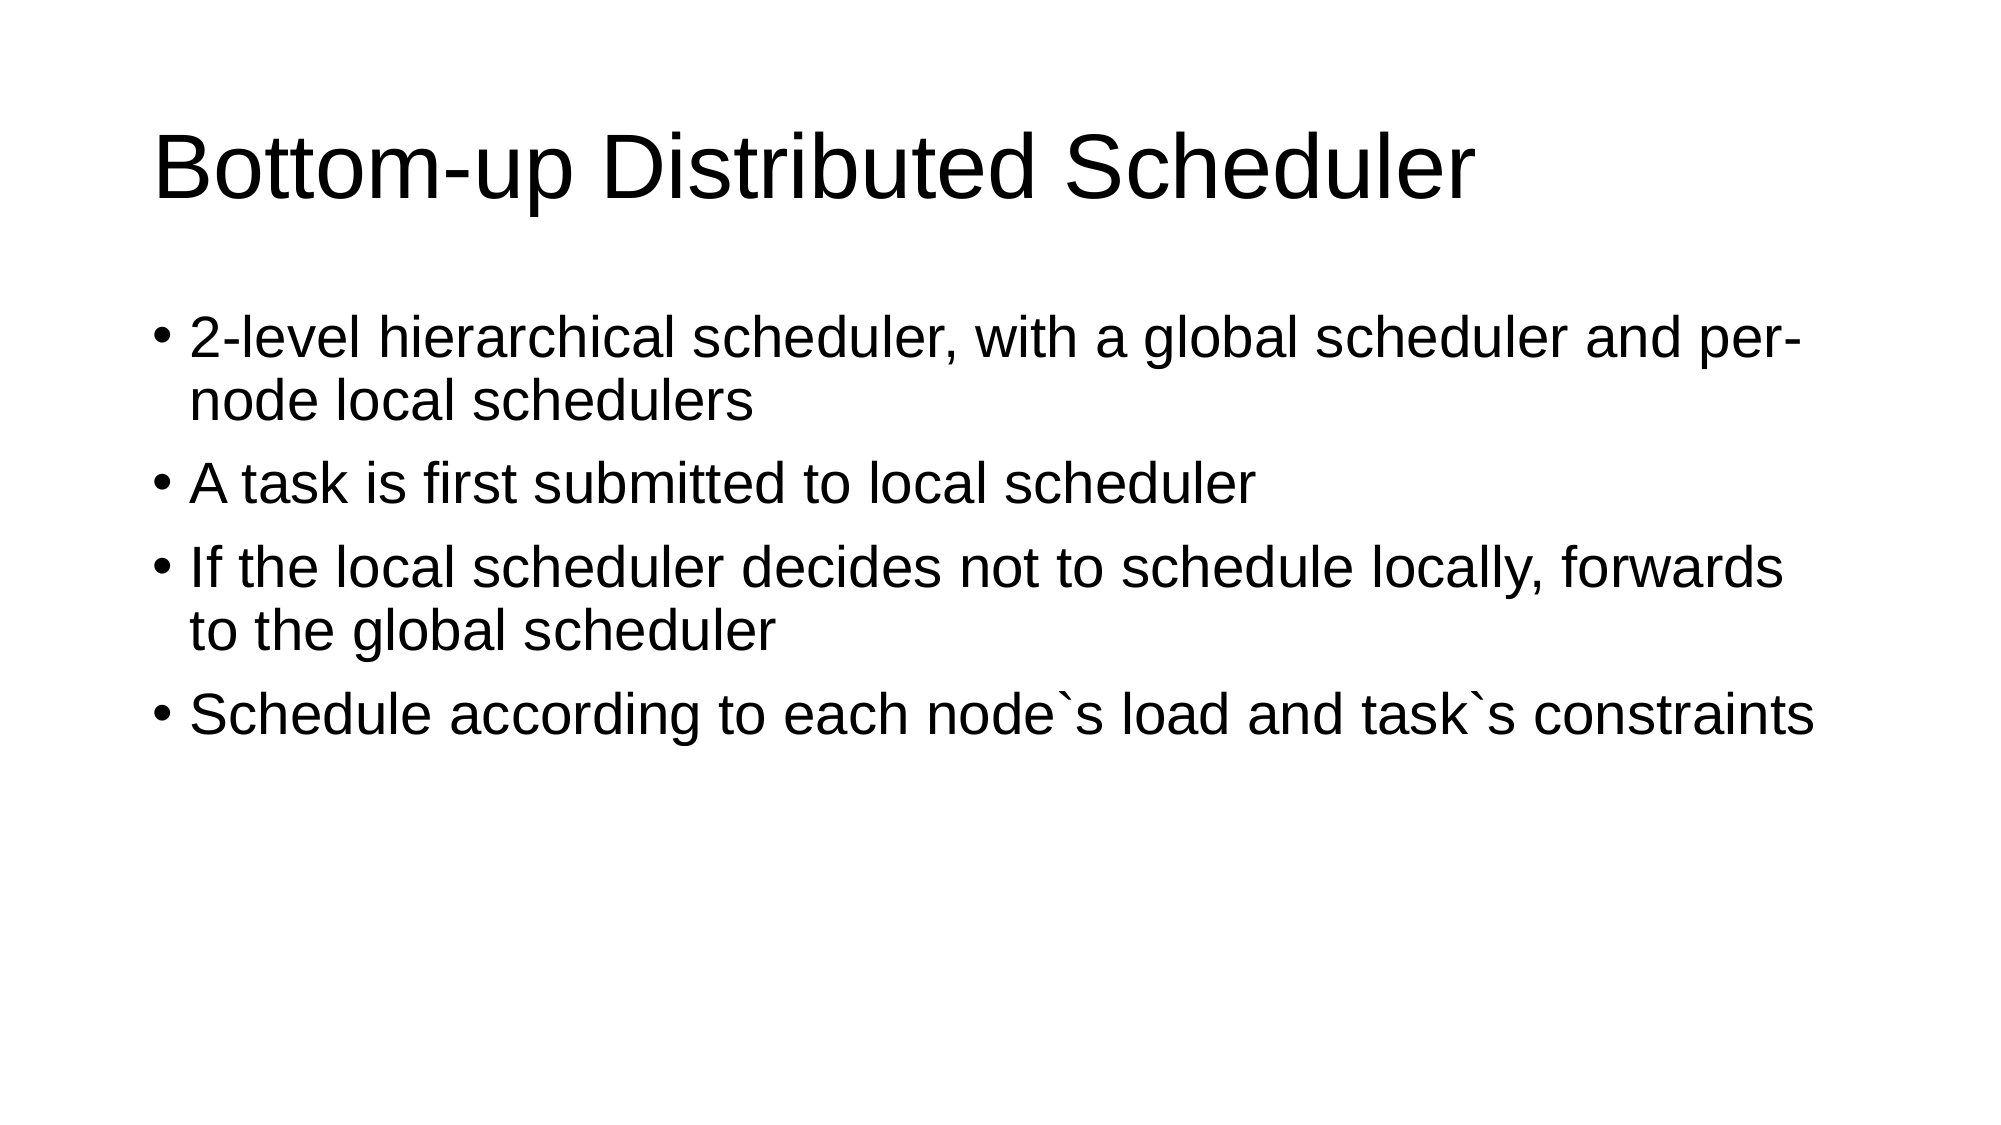

# Bottom-up Distributed Scheduler
2-level hierarchical scheduler, with a global scheduler and per-node local schedulers
A task is first submitted to local scheduler
If the local scheduler decides not to schedule locally, forwards to the global scheduler
Schedule according to each node`s load and task`s constraints